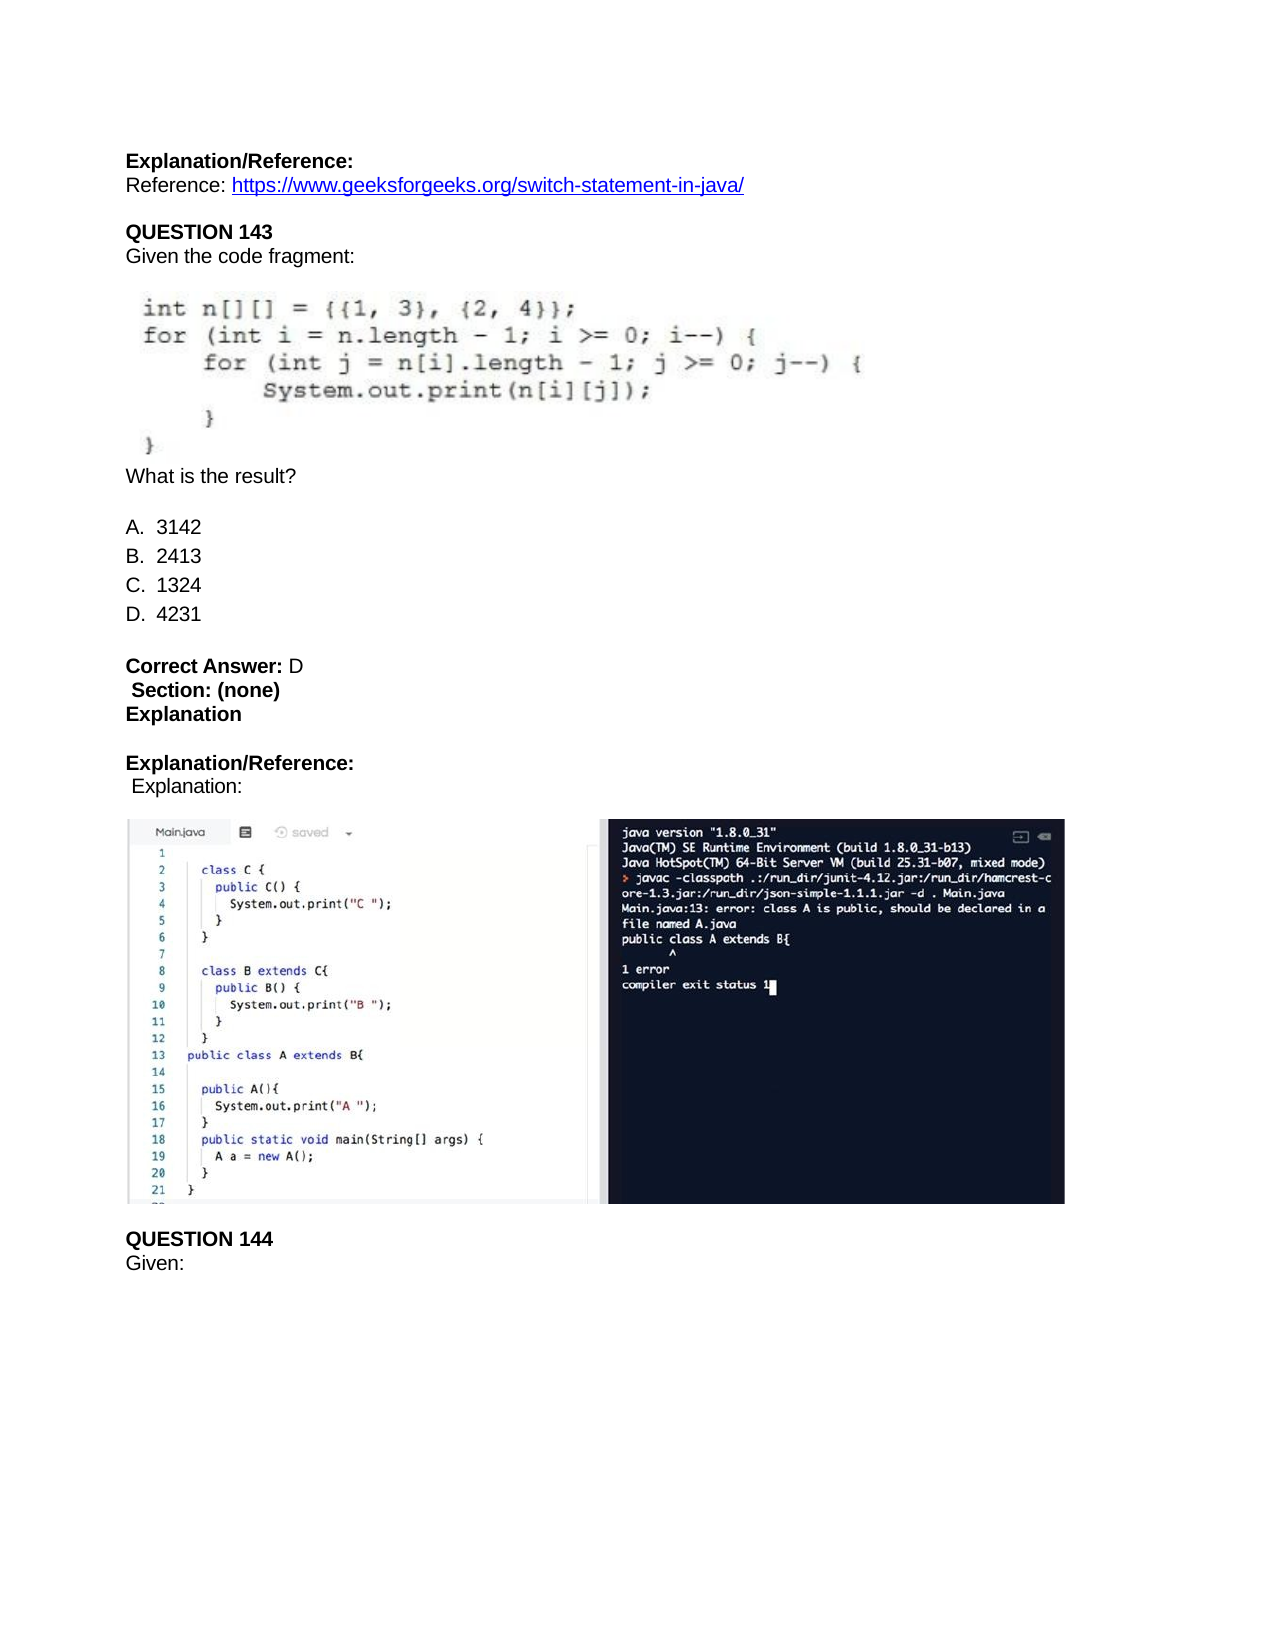

Explanation/Reference:
Reference: https://www.geeksforgeeks.org/switch-statement-in-java/

QUESTION 143
Given the code fragment:

What is the result?

A.  3142
B.  2413
C. 1324
D. 4231

Correct Answer: D  Section: (none)  Explanation

Explanation/Reference:  Explanation:

QUESTION 144
Given: